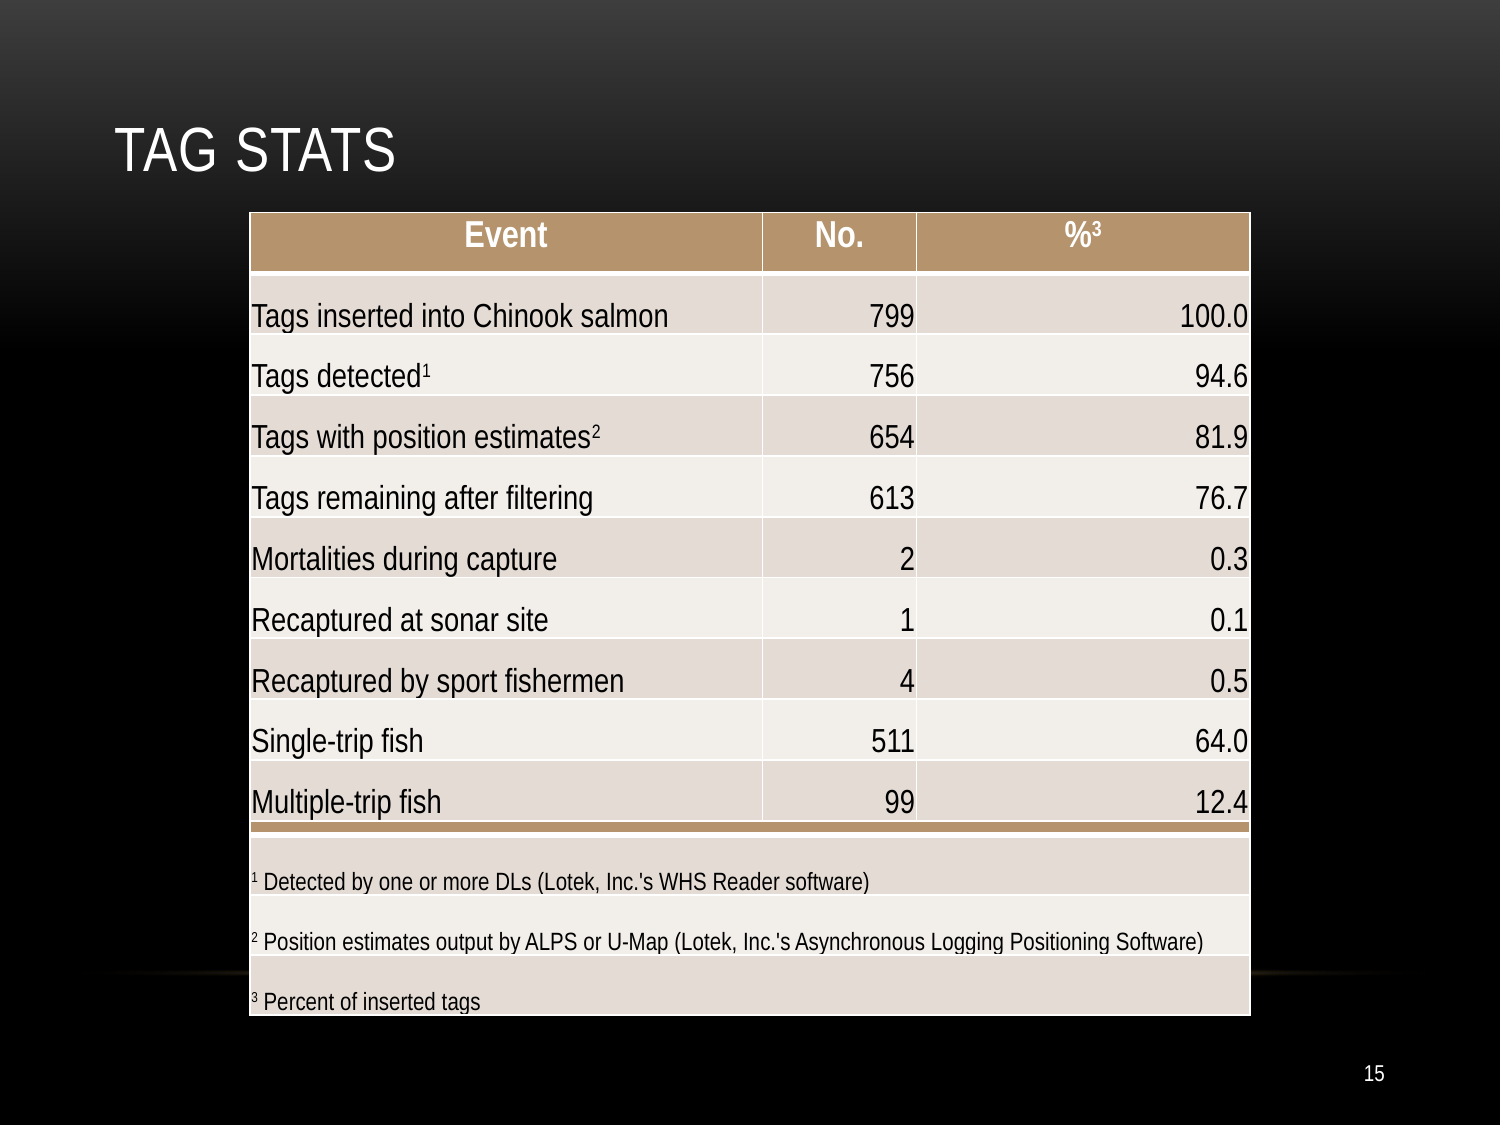

# Tag Stats
| Event | No. | %3 |
| --- | --- | --- |
| Tags inserted into Chinook salmon | 799 | 100.0 |
| Tags detected1 | 756 | 94.6 |
| Tags with position estimates2 | 654 | 81.9 |
| Tags remaining after filtering | 613 | 76.7 |
| Mortalities during capture | 2 | 0.3 |
| Recaptured at sonar site | 1 | 0.1 |
| Recaptured by sport fishermen | 4 | 0.5 |
| Single-trip fish | 511 | 64.0 |
| Multiple-trip fish | 99 | 12.4 |
|  |
| --- |
| 1 Detected by one or more DLs (Lotek, Inc.'s WHS Reader software) |
| 2 Position estimates output by ALPS or U-Map (Lotek, Inc.'s Asynchronous Logging Positioning Software) |
| 3 Percent of inserted tags |
15